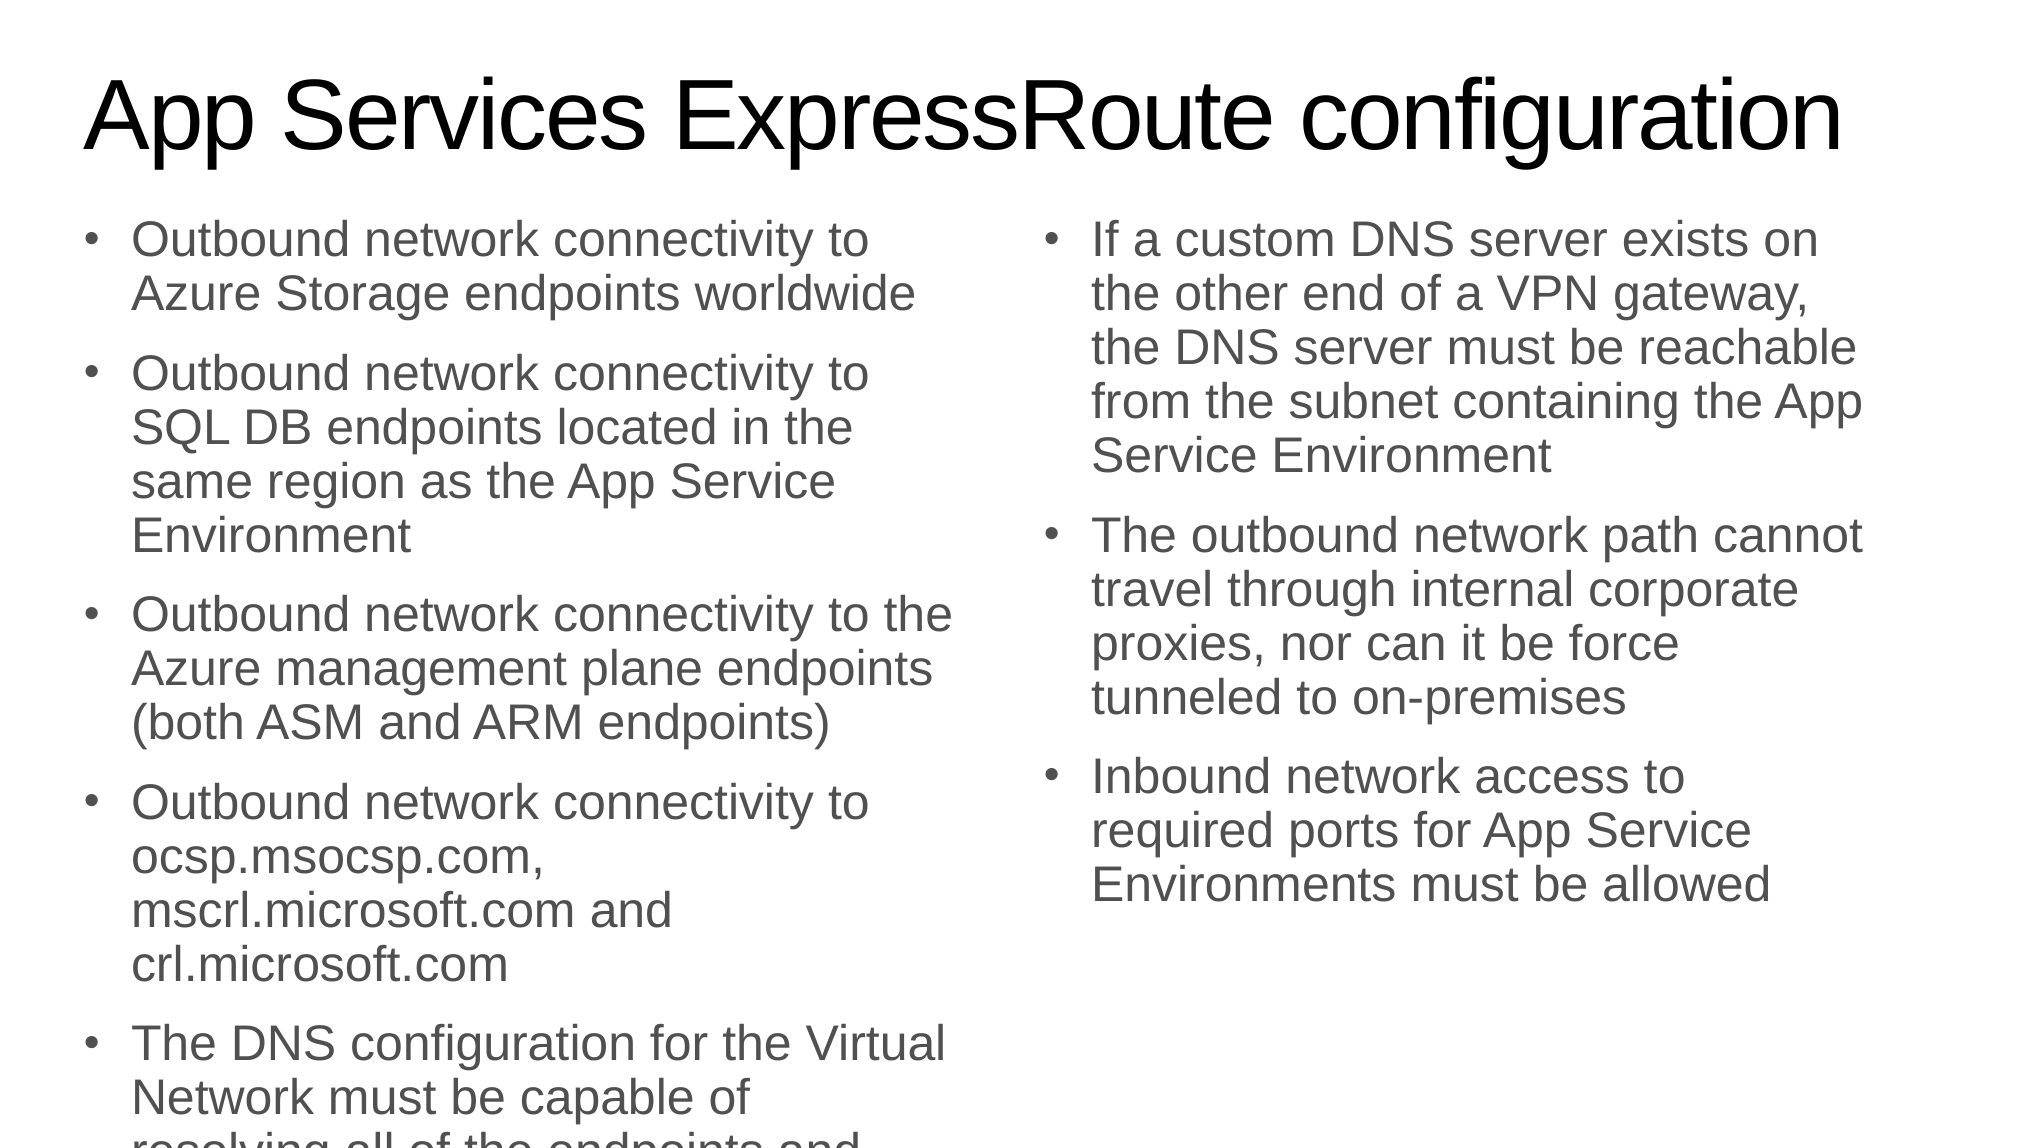

# App Services ExpressRoute configuration
Outbound network connectivity to Azure Storage endpoints worldwide
Outbound network connectivity to SQL DB endpoints located in the same region as the App Service Environment
Outbound network connectivity to the Azure management plane endpoints (both ASM and ARM endpoints)
Outbound network connectivity to ocsp.msocsp.com, mscrl.microsoft.com and crl.microsoft.com
The DNS configuration for the Virtual Network must be capable of resolving all of the endpoints and domains mentioned in the earlier points
If a custom DNS server exists on the other end of a VPN gateway, the DNS server must be reachable from the subnet containing the App Service Environment
The outbound network path cannot travel through internal corporate proxies, nor can it be force tunneled to on-premises
Inbound network access to required ports for App Service Environments must be allowed